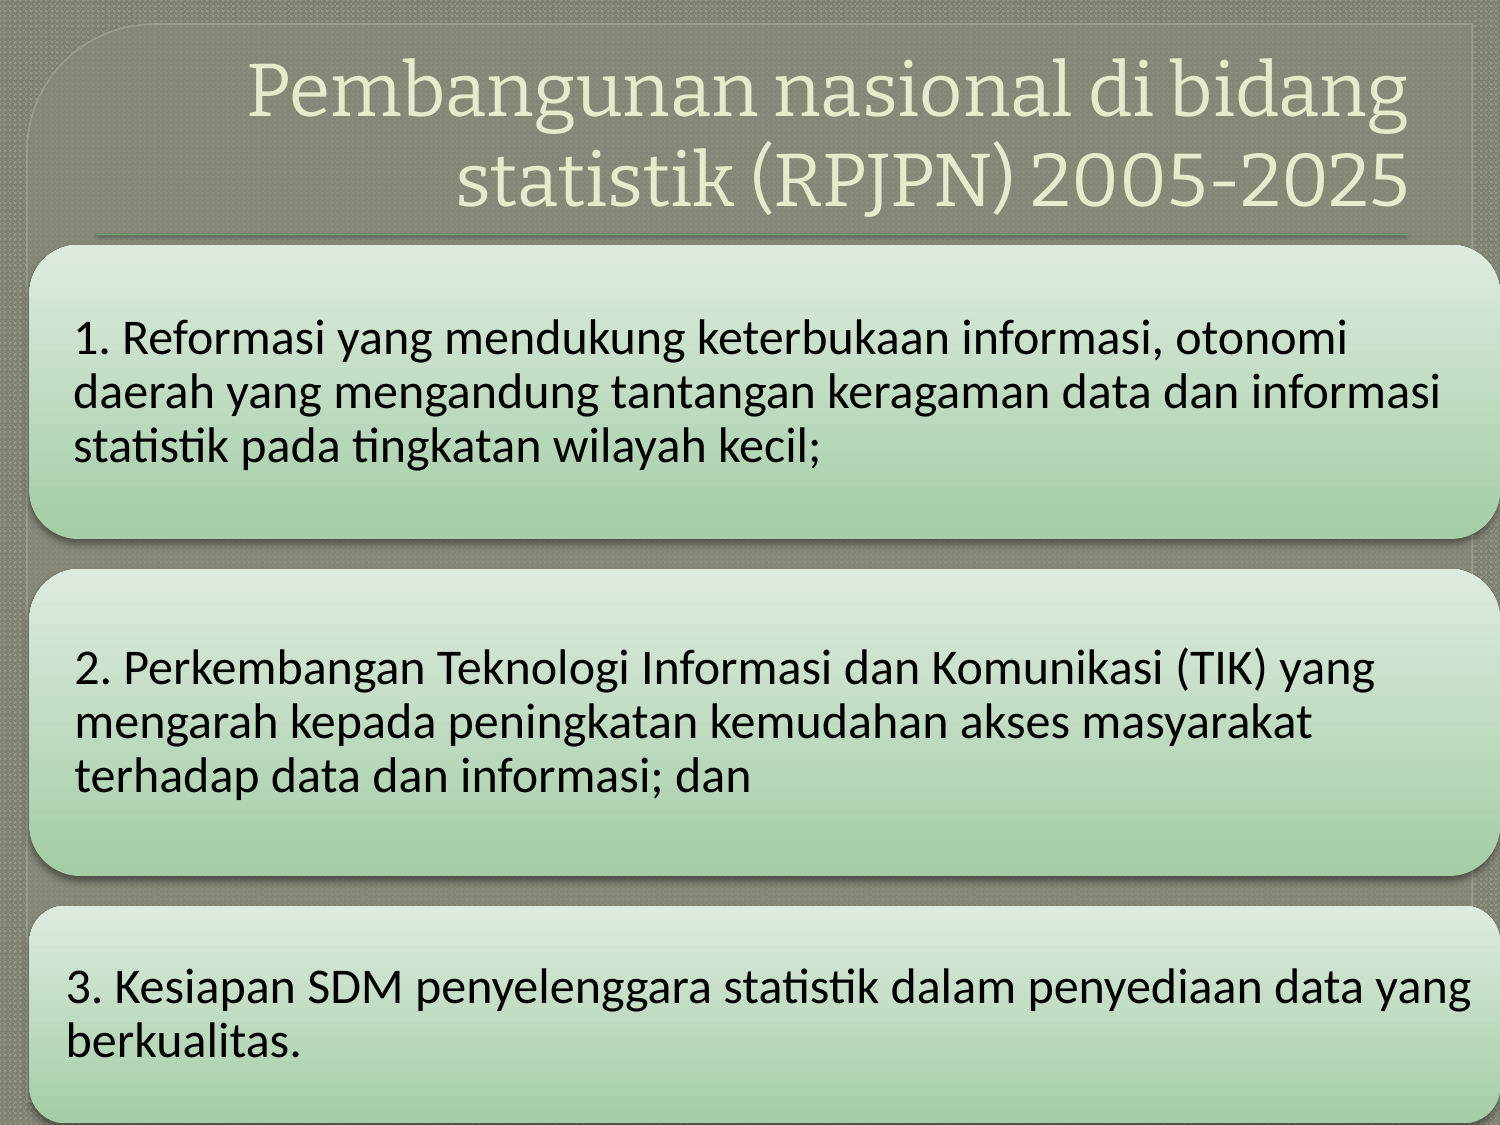

# Pembangunan nasional di bidang statistik (RPJPN) 2005-2025
1. Reformasi yang mendukung keterbukaan informasi, otonomi daerah yang mengandung tantangan keragaman data dan informasi statistik pada tingkatan wilayah kecil;
2. Perkembangan Teknologi Informasi dan Komunikasi (TIK) yang mengarah kepada peningkatan kemudahan akses masyarakat terhadap data dan informasi; dan
3. Kesiapan SDM penyelenggara statistik dalam penyediaan data yang berkualitas.